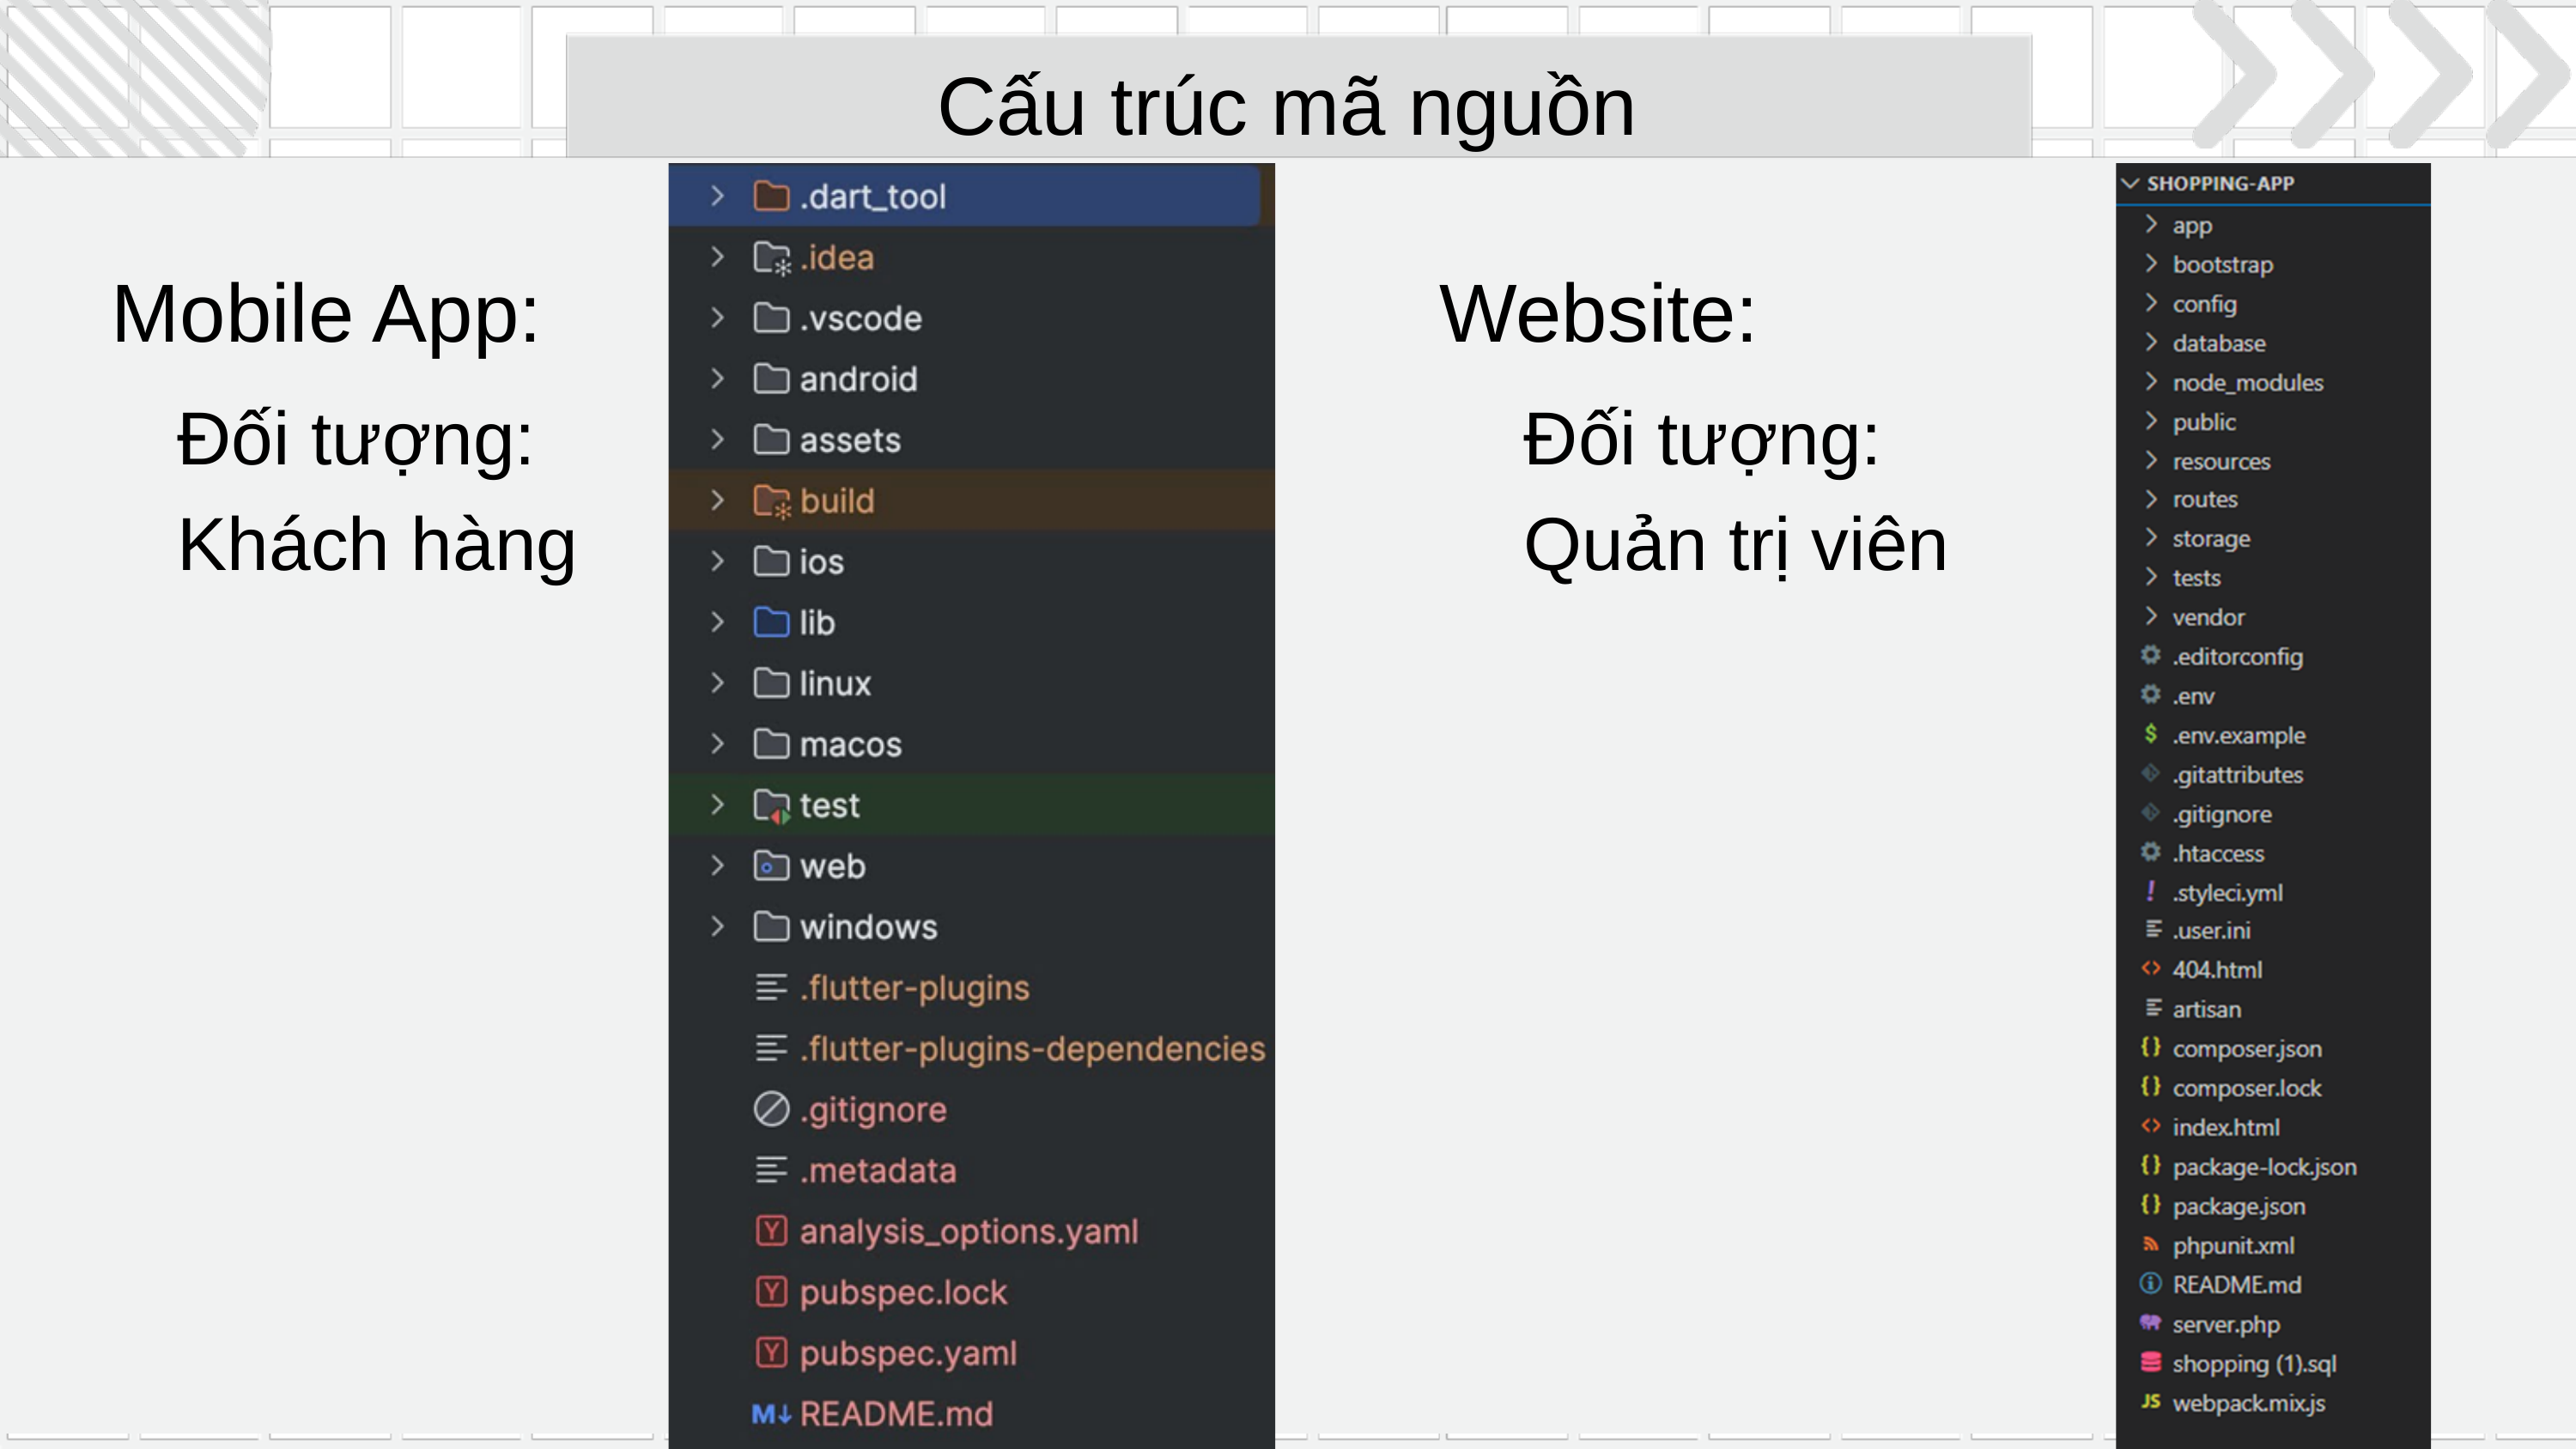

Cấu trúc mã nguồn

Mobile App:
Website:
Đối tượng: Khách hàng
Đối tượng: Quản trị viên